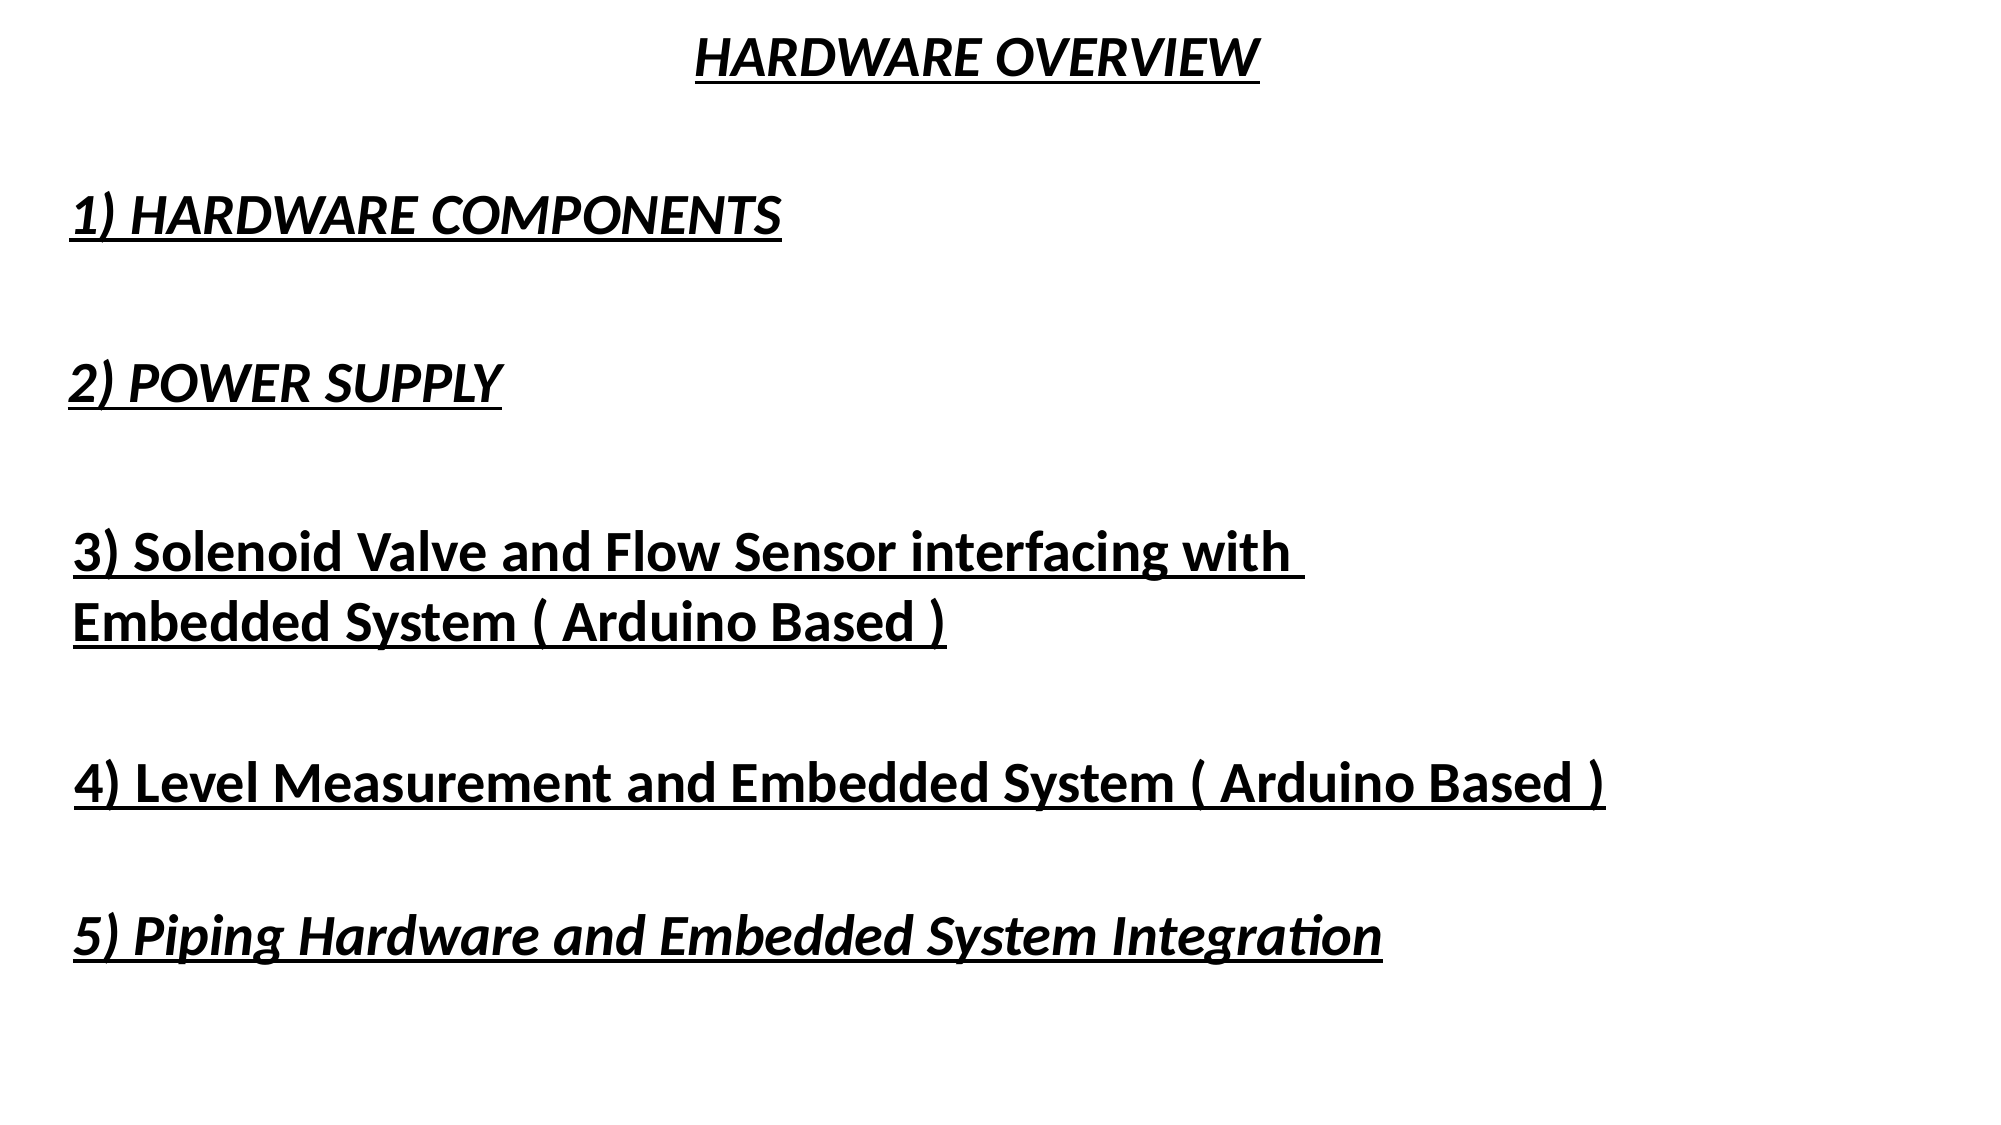

HARDWARE OVERVIEW
1) HARDWARE COMPONENTS
2) POWER SUPPLY
3) Solenoid Valve and Flow Sensor interfacing with
Embedded System ( Arduino Based )

4) Level Measurement and Embedded System ( Arduino Based )

5) Piping Hardware and Embedded System Integration